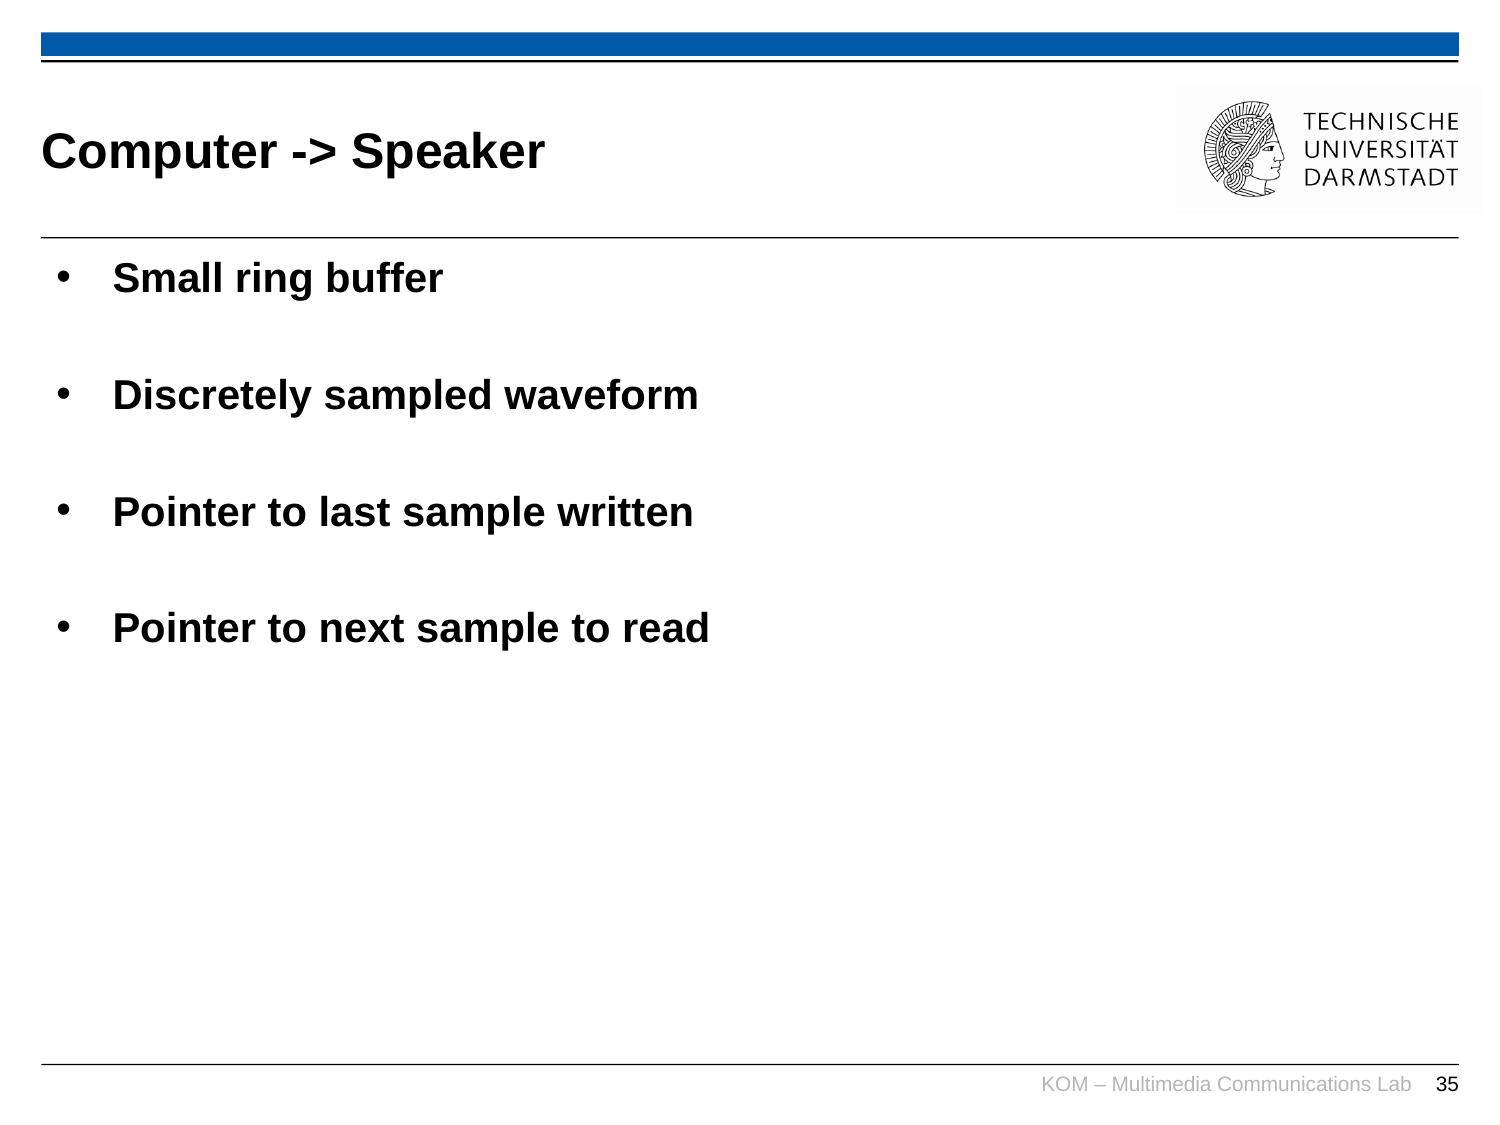

# Computer -> Speaker
Small ring buffer

Discretely sampled waveform

Pointer to last sample written

Pointer to next sample to read